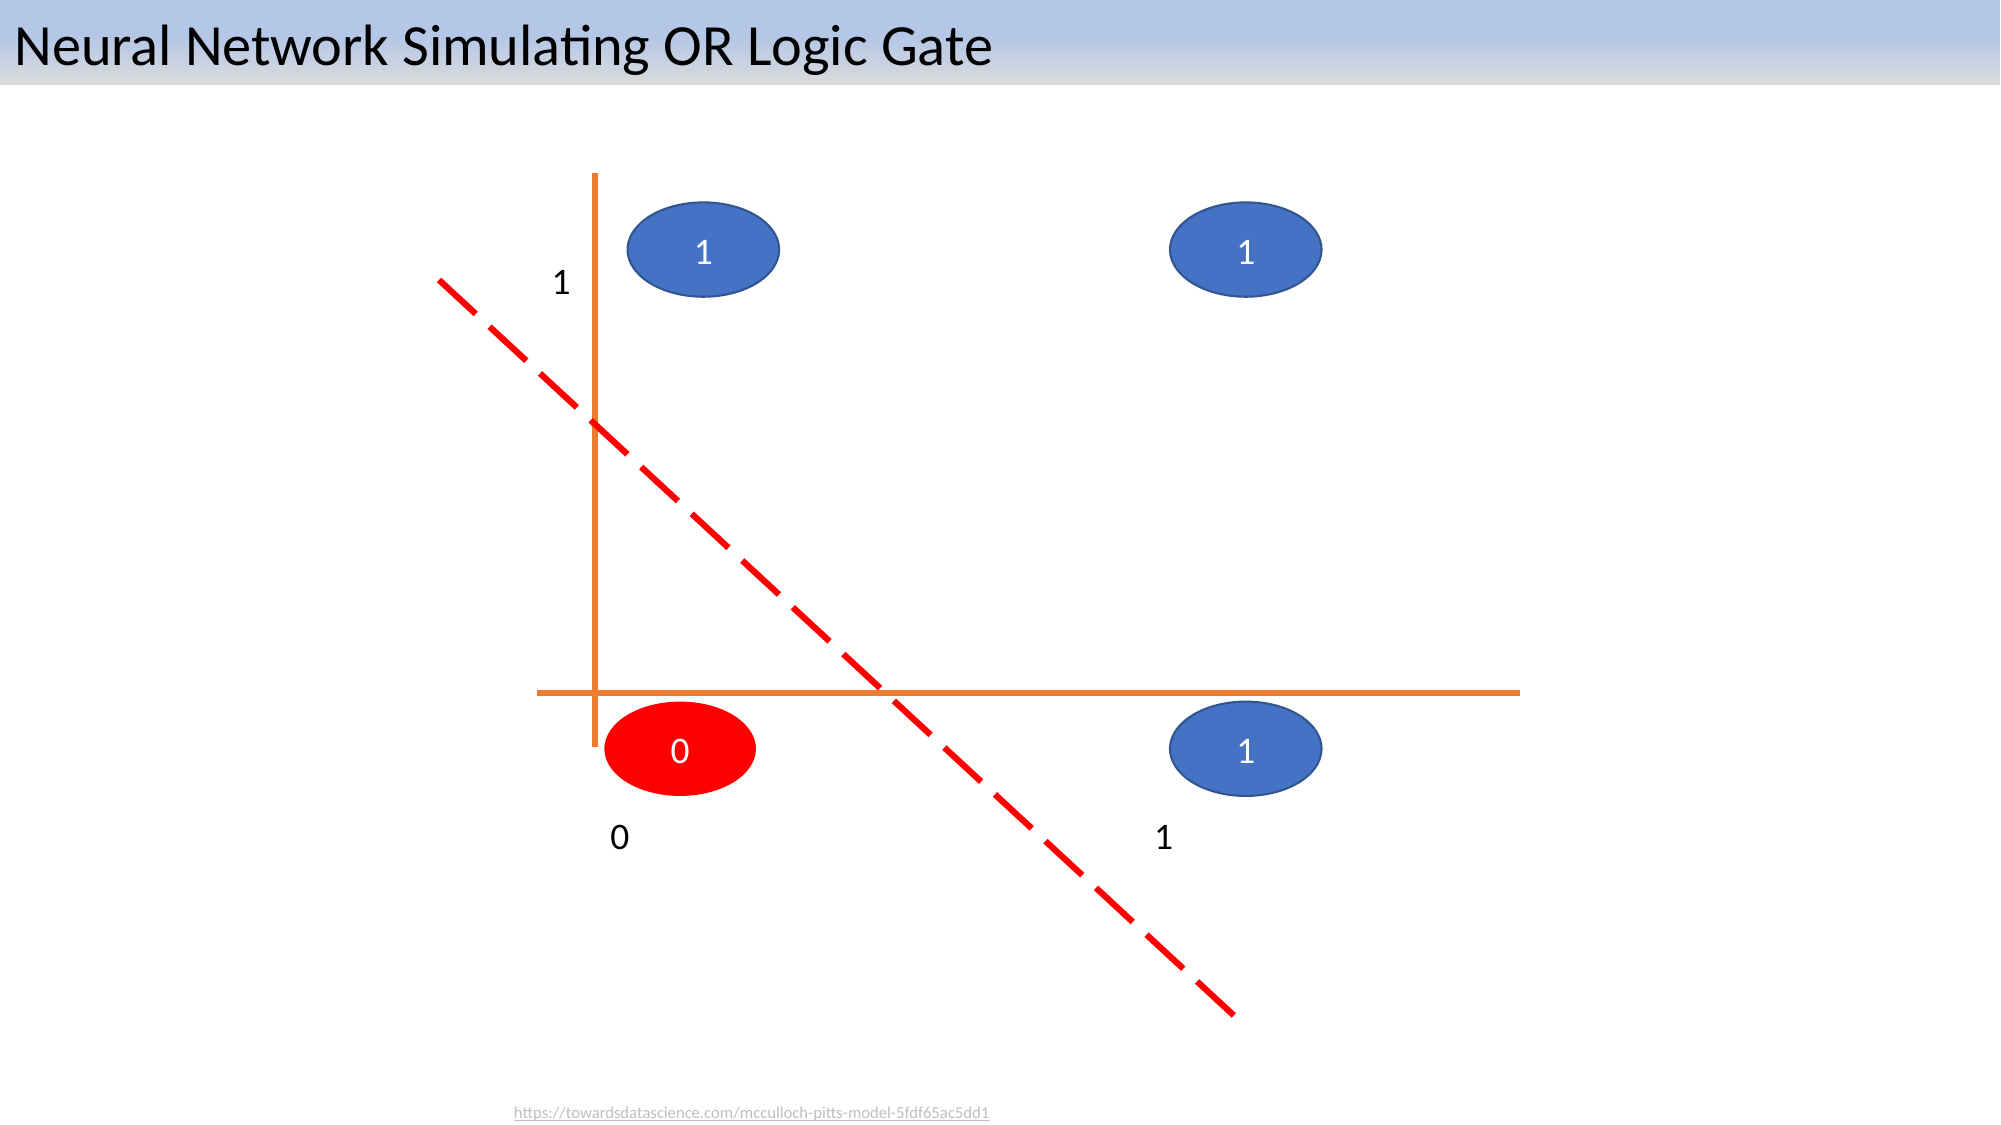

Neural Network Simulating OR Logic Gate
1
1
1
0
1
0
1
https://towardsdatascience.com/mcculloch-pitts-model-5fdf65ac5dd1